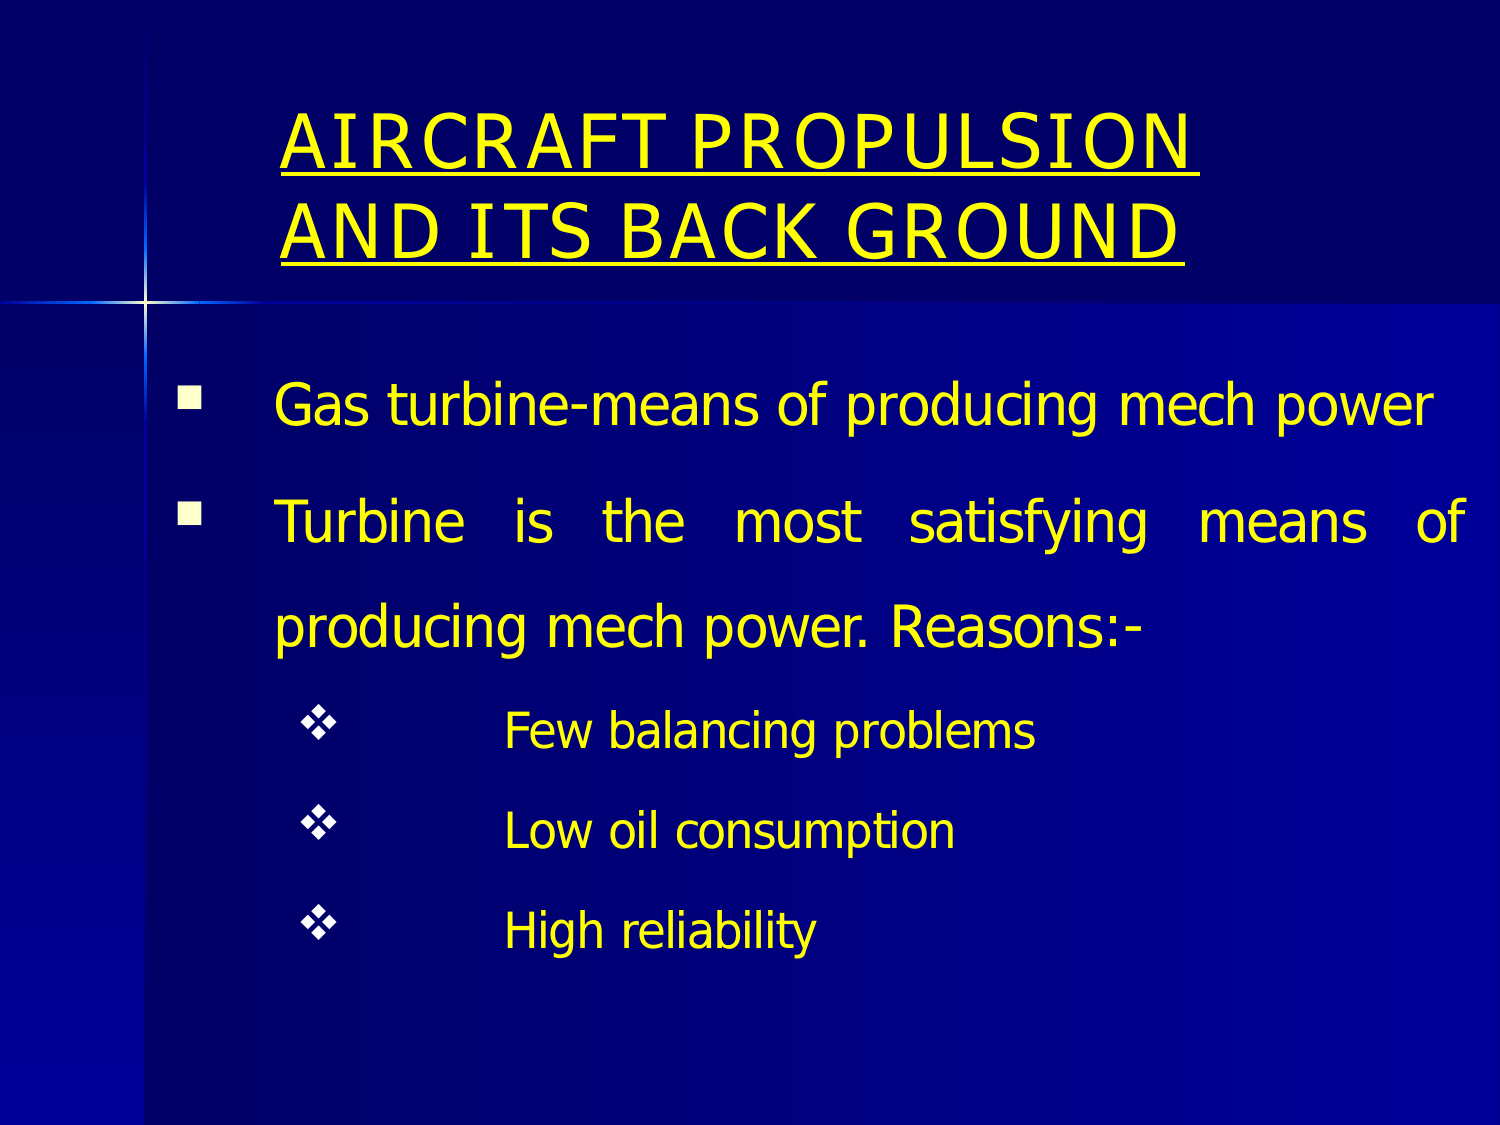

# AIRCRAFT PROPULSION AND ITS BACK GROUND
Gas turbine-means of producing mech power
Turbine is the most satisfying means of producing mech power. Reasons:-
       Few balancing problems
       Low oil consumption
       High reliability